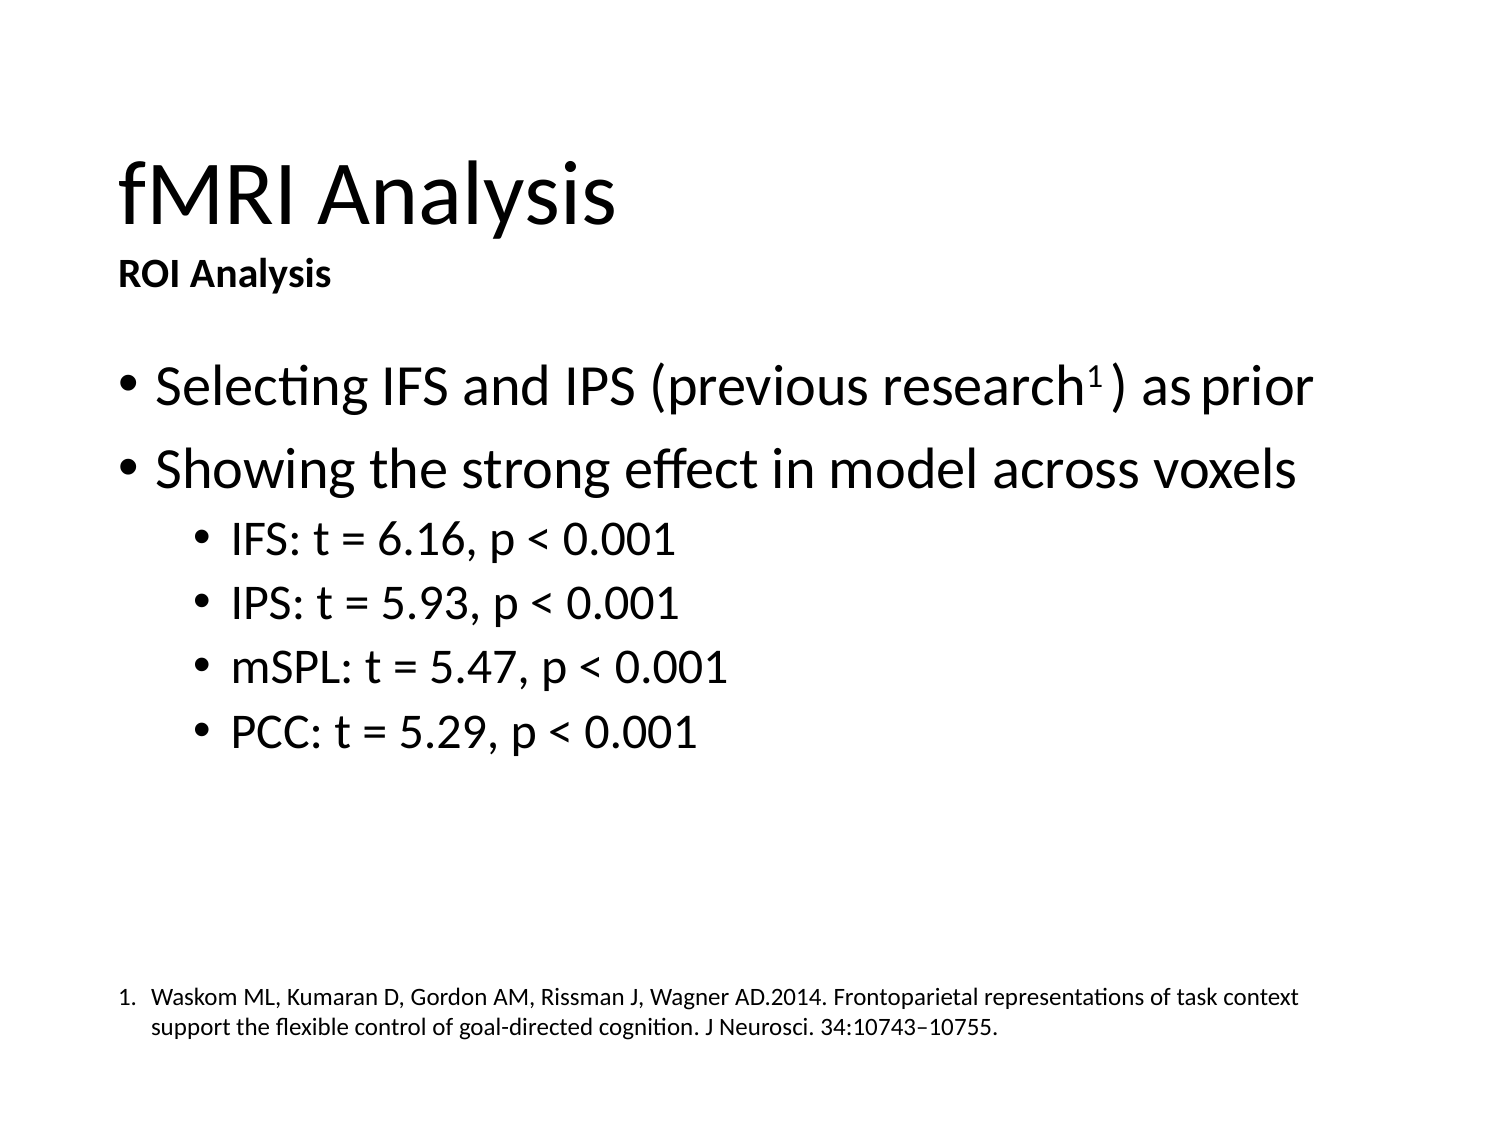

# fMRI Analysis
ROI Analysis
Selecting IFS and IPS (previous research1 ) as prior
Showing the strong effect in model across voxels
IFS: t = 6.16, p < 0.001
IPS: t = 5.93, p < 0.001
mSPL: t = 5.47, p < 0.001
PCC: t = 5.29, p < 0.001
Waskom ML, Kumaran D, Gordon AM, Rissman J, Wagner AD.2014. Frontoparietal representations of task context support the flexible control of goal-directed cognition. J Neurosci. 34:10743–10755.